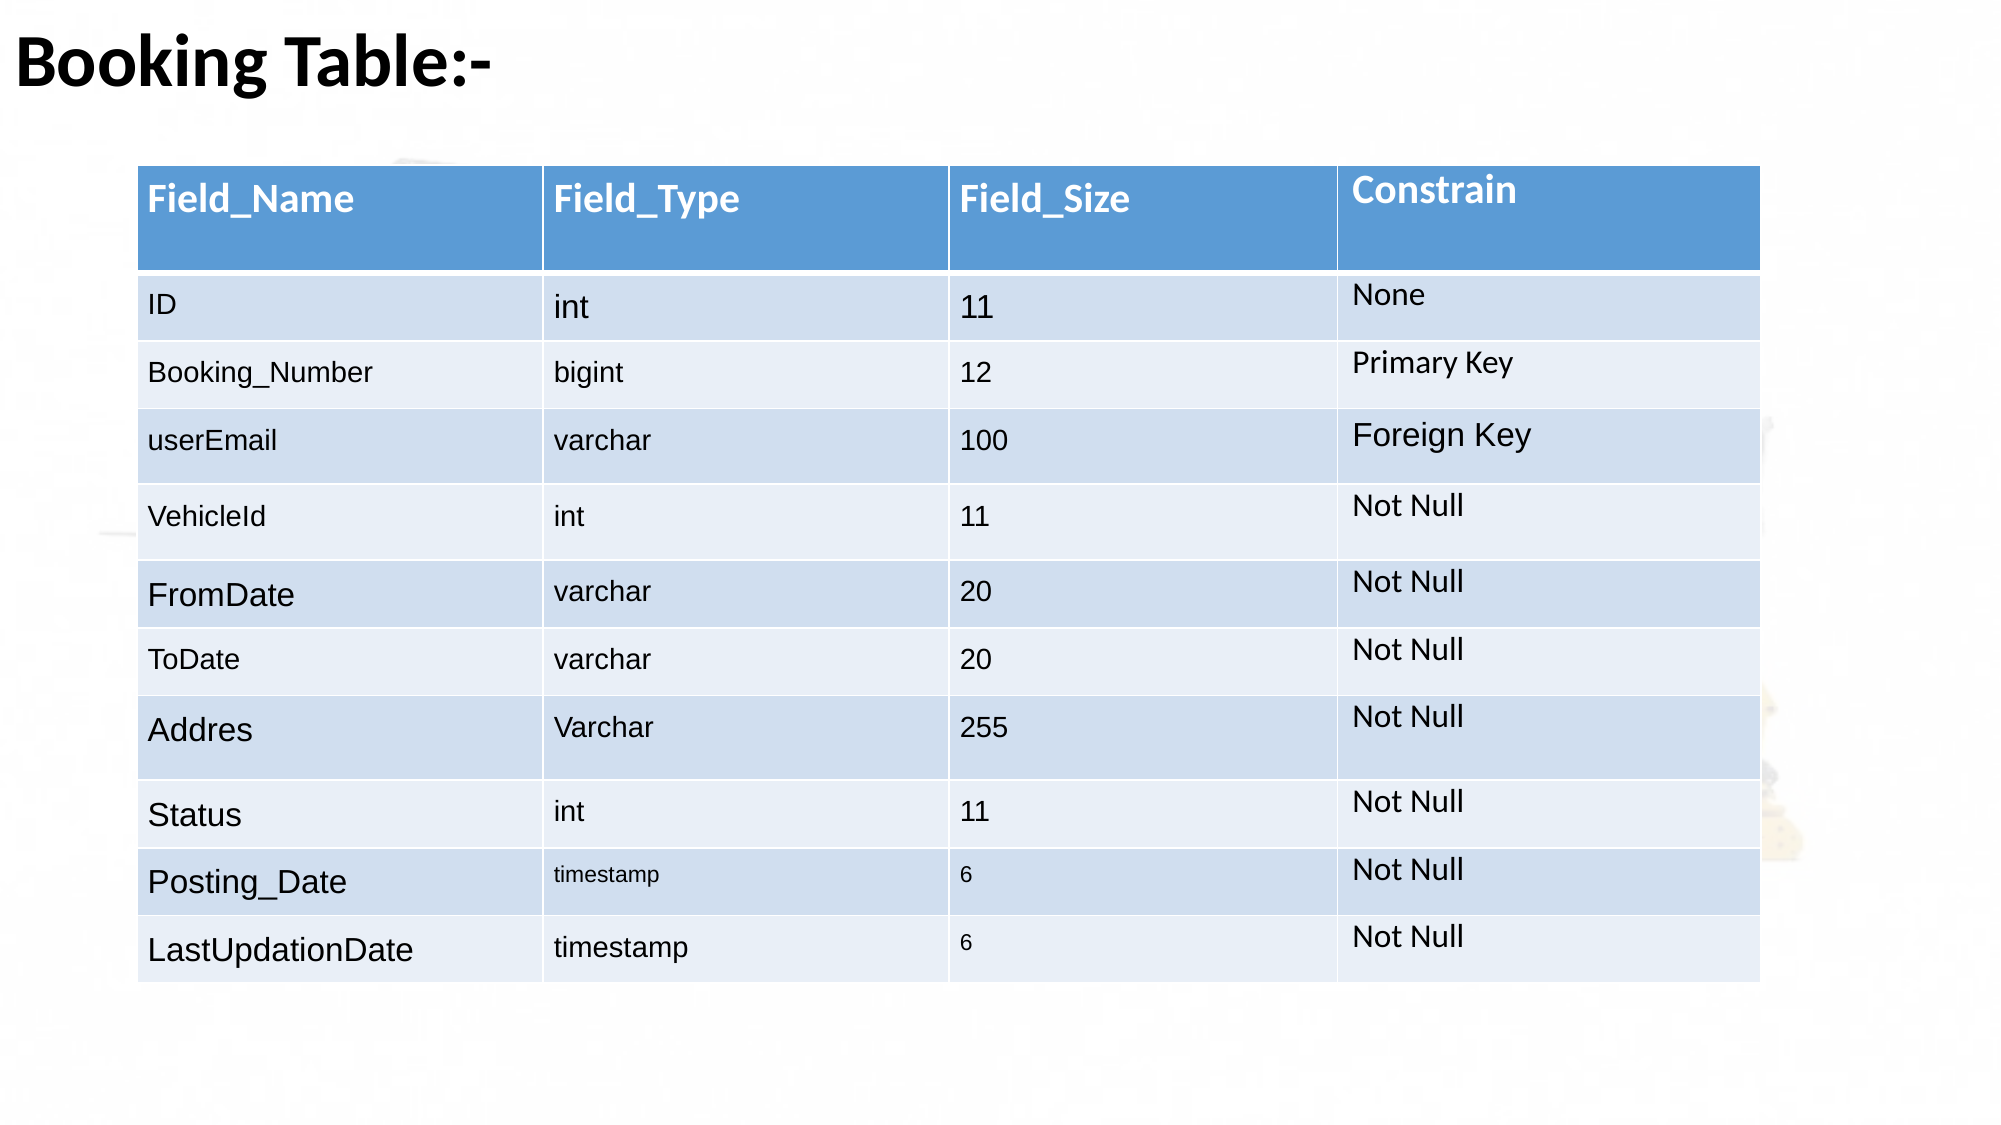

# Booking Table:-
| Field\_Name | Field\_Type | Field\_Size | Constrain |
| --- | --- | --- | --- |
| ID | int | 11 | None |
| Booking\_Number | bigint | 12 | Primary Key |
| userEmail | varchar | 100 | Foreign Key |
| VehicleId | int | 11 | Not Null |
| FromDate | varchar | 20 | Not Null |
| ToDate | varchar | 20 | Not Null |
| Addres | Varchar | 255 | Not Null |
| Status | int | 11 | Not Null |
| Posting\_Date | timestamp | 6 | Not Null |
| LastUpdationDate | timestamp | 6 | Not Null |